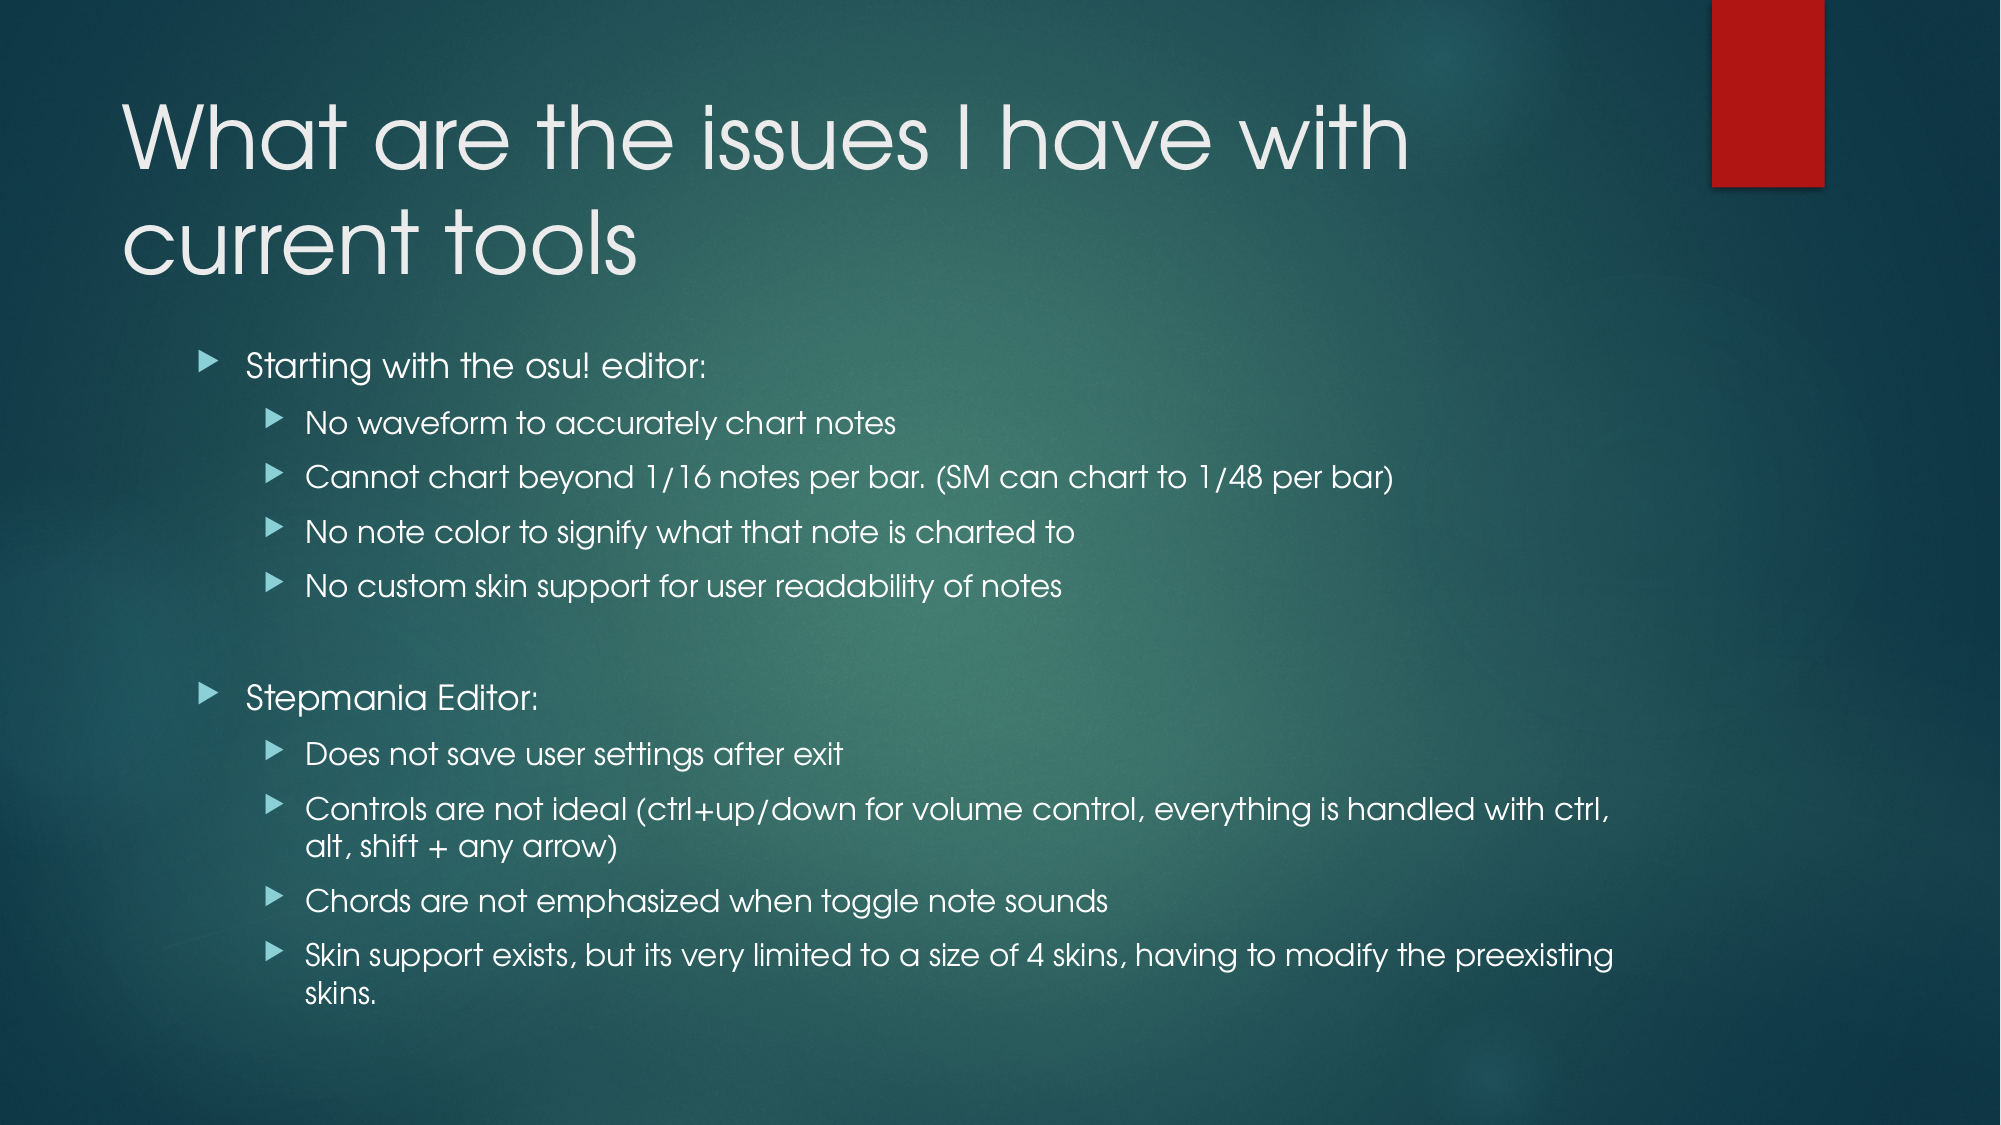

# What are the issues I have with current tools
Starting with the osu! editor:
No waveform to accurately chart notes
Cannot chart beyond 1/16 notes per bar. (SM can chart to 1/48 per bar)
No note color to signify what that note is charted to
No custom skin support for user readability of notes

Stepmania Editor:
Does not save user settings after exit
Controls are not ideal (ctrl+up/down for volume control, everything is handled with ctrl, alt, shift + any arrow)
Chords are not emphasized when toggle note sounds
Skin support exists, but its very limited to a size of 4 skins, having to modify the preexisting skins.